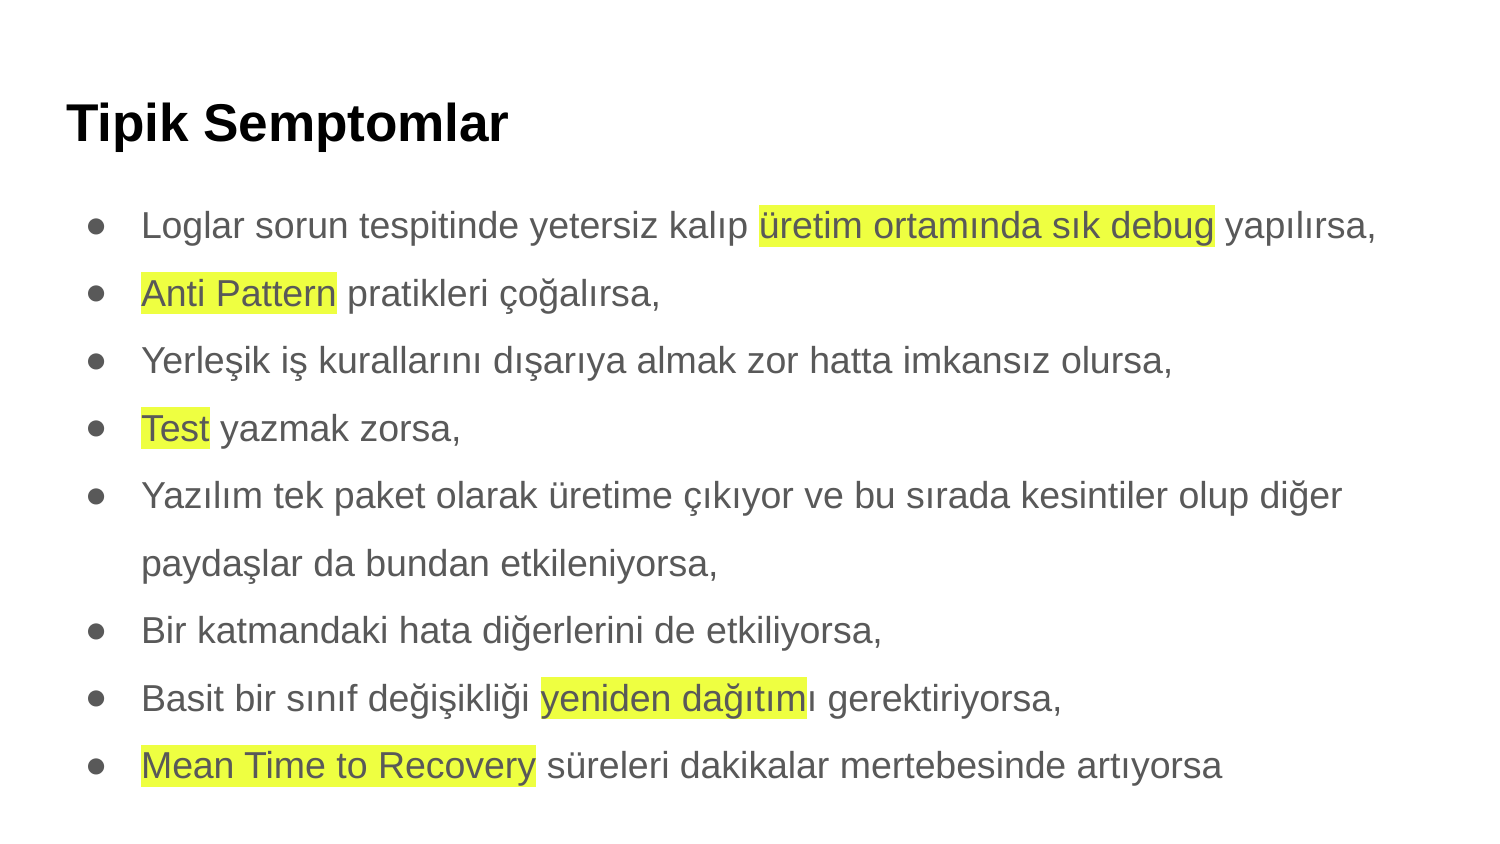

# Tipik Semptomlar
Loglar sorun tespitinde yetersiz kalıp üretim ortamında sık debug yapılırsa,
Anti Pattern pratikleri çoğalırsa,
Yerleşik iş kurallarını dışarıya almak zor hatta imkansız olursa,
Test yazmak zorsa,
Yazılım tek paket olarak üretime çıkıyor ve bu sırada kesintiler olup diğer paydaşlar da bundan etkileniyorsa,
Bir katmandaki hata diğerlerini de etkiliyorsa,
Basit bir sınıf değişikliği yeniden dağıtımı gerektiriyorsa,
Mean Time to Recovery süreleri dakikalar mertebesinde artıyorsa